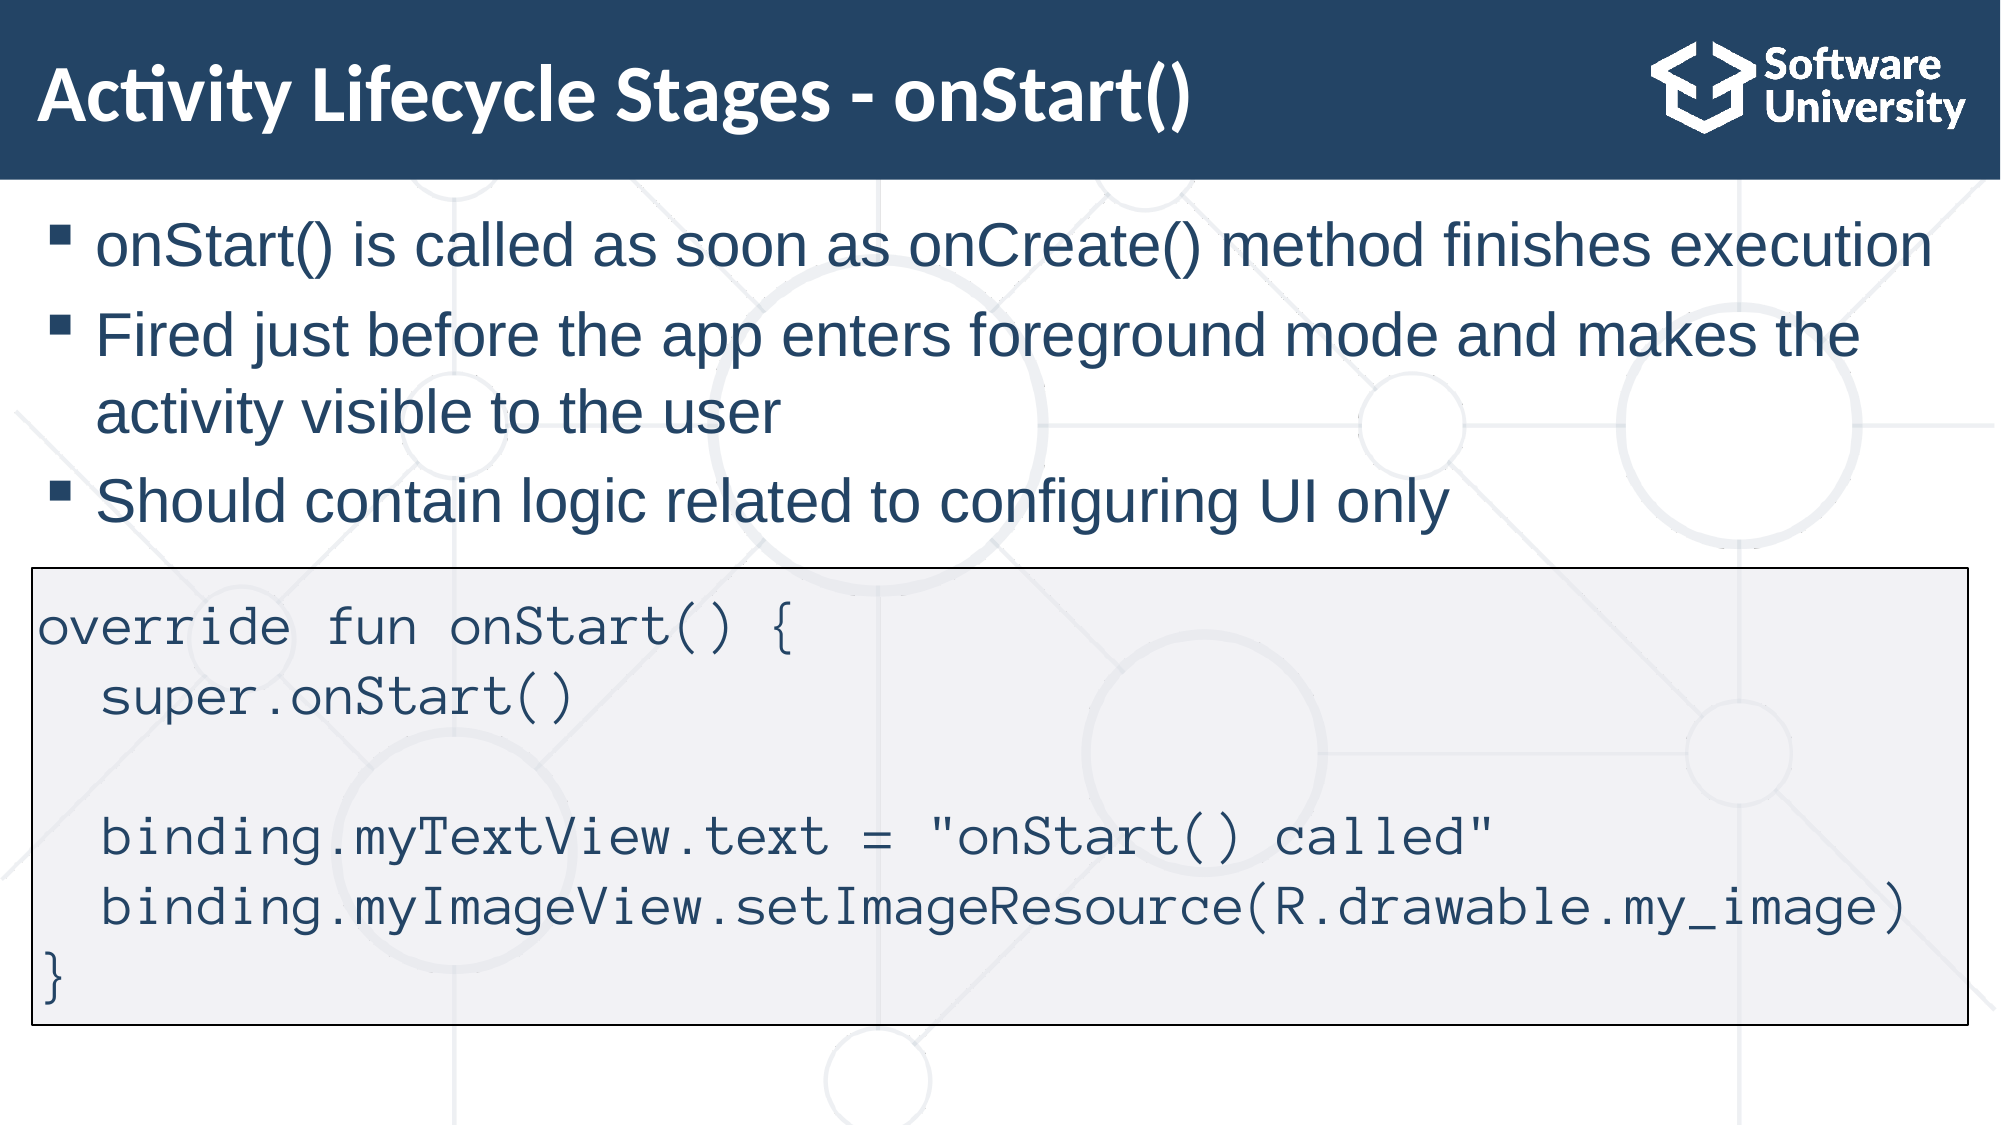

# Activity Lifecycle Stages - onStart()
onStart() is called as soon as onCreate() method finishes execution
Fired just before the app enters foreground mode and makes the activity visible to the user
Should contain logic related to configuring UI only
override fun onStart() {
  super.onStart()

  binding.myTextView.text = "onStart() called"
  binding.myImageView.setImageResource(R.drawable.my_image)
}